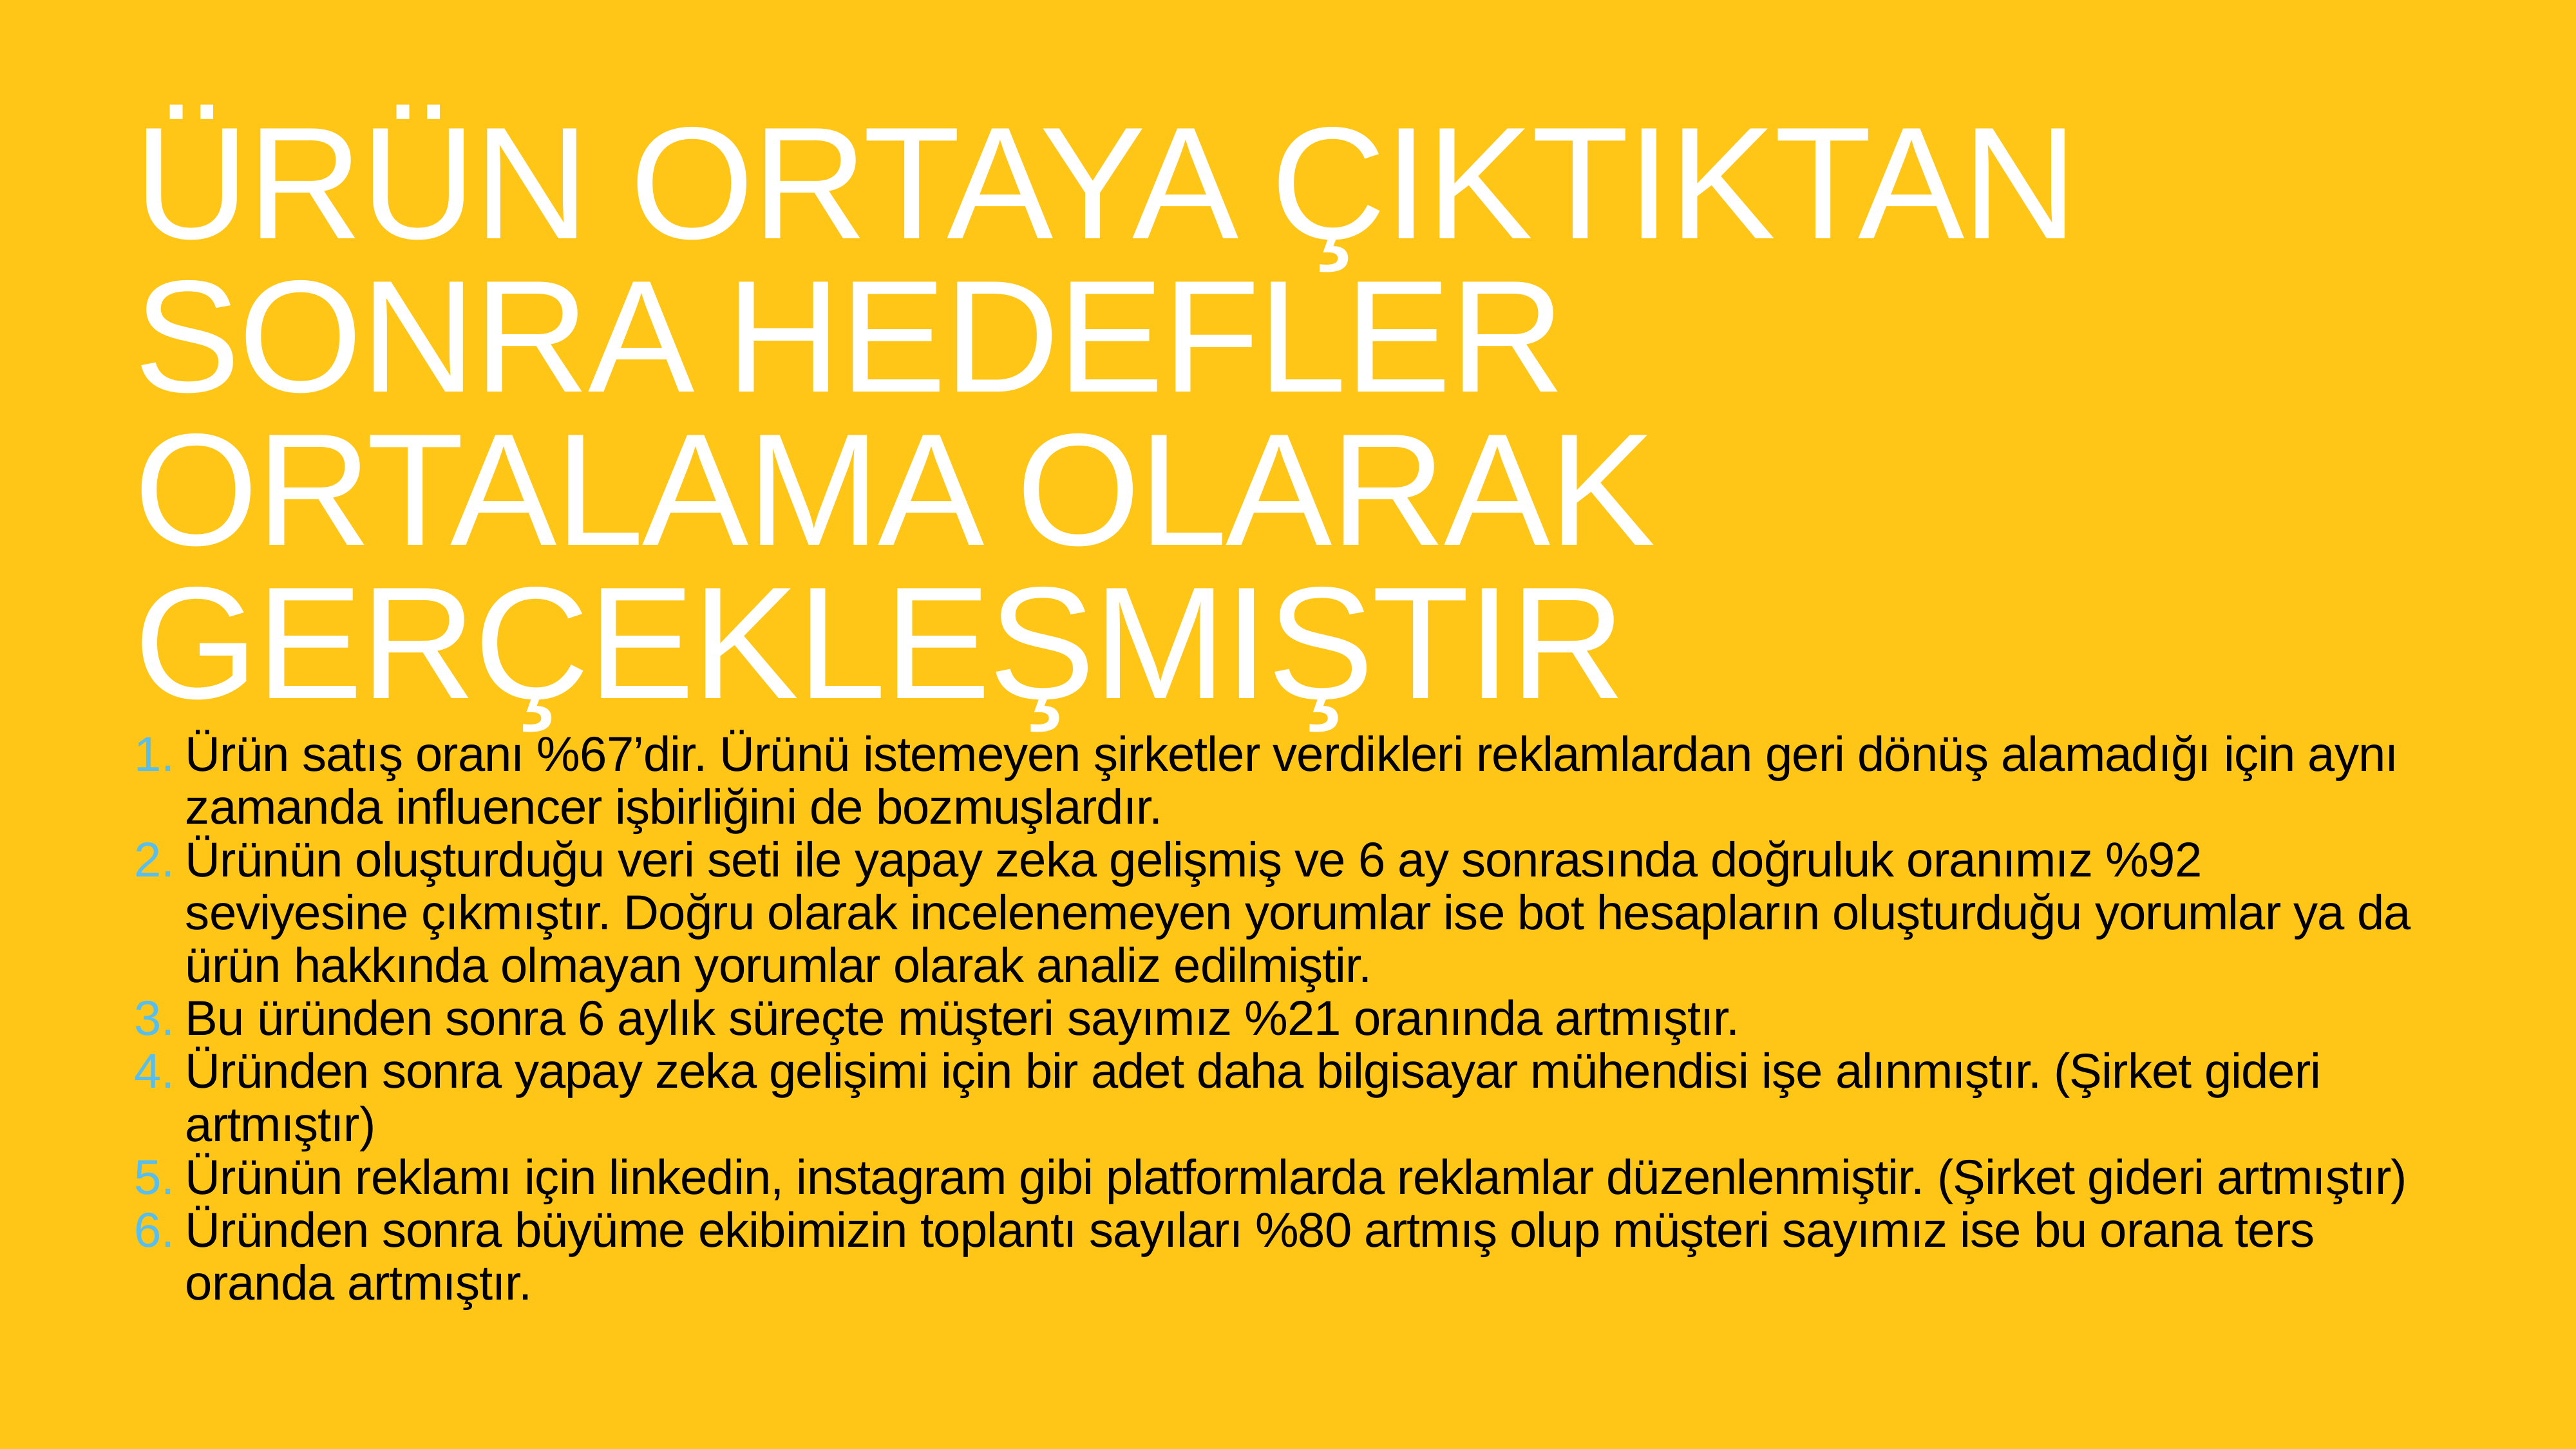

Ürün ortaya çıktıktan sonra hedefler ortalama olarak gerçekleşmiştir
Ürün satış oranı %67’dir. Ürünü istemeyen şirketler verdikleri reklamlardan geri dönüş alamadığı için aynı zamanda influencer işbirliğini de bozmuşlardır.
Ürünün oluşturduğu veri seti ile yapay zeka gelişmiş ve 6 ay sonrasında doğruluk oranımız %92 seviyesine çıkmıştır. Doğru olarak incelenemeyen yorumlar ise bot hesapların oluşturduğu yorumlar ya da ürün hakkında olmayan yorumlar olarak analiz edilmiştir.
Bu üründen sonra 6 aylık süreçte müşteri sayımız %21 oranında artmıştır.
Üründen sonra yapay zeka gelişimi için bir adet daha bilgisayar mühendisi işe alınmıştır. (Şirket gideri artmıştır)
Ürünün reklamı için linkedin, instagram gibi platformlarda reklamlar düzenlenmiştir. (Şirket gideri artmıştır)
Üründen sonra büyüme ekibimizin toplantı sayıları %80 artmış olup müşteri sayımız ise bu orana ters oranda artmıştır.